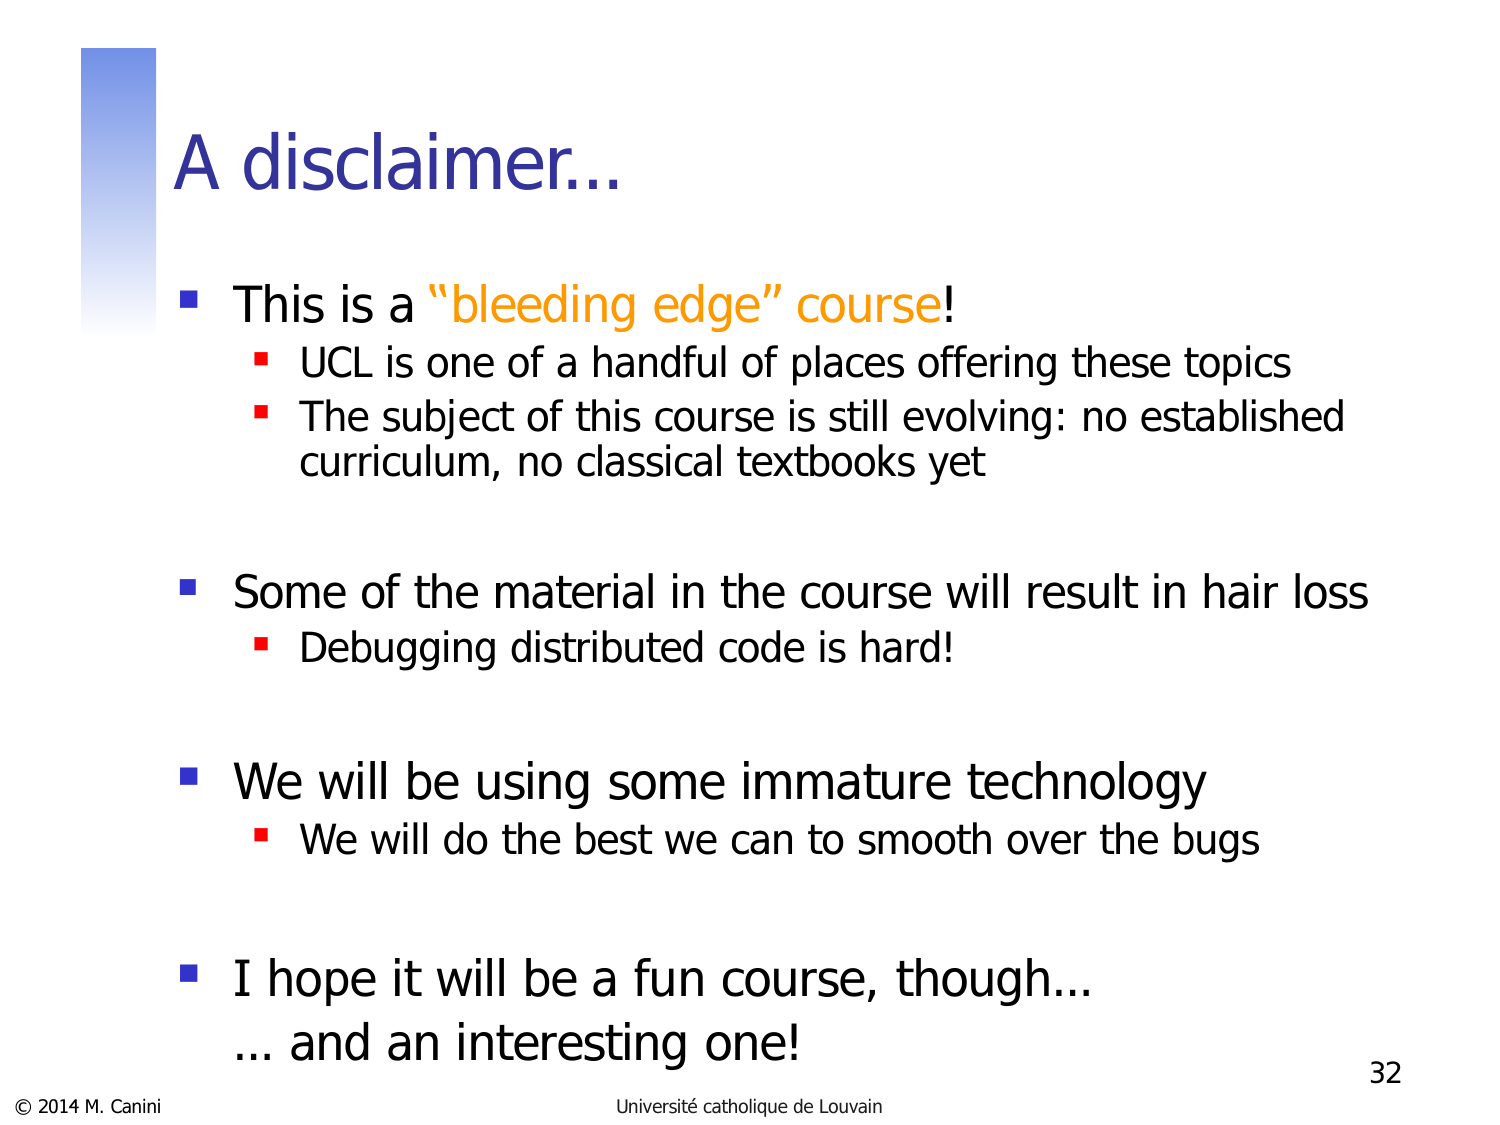

# A disclaimer…
This is a “bleeding edge” course!
UCL is one of a handful of places offering these topics
The subject of this course is still evolving: no established curriculum, no classical textbooks yet

Some of the material in the course will result in hair loss
Debugging distributed code is hard!

We will be using some immature technology
We will do the best we can to smooth over the bugs

I hope it will be a fun course, though…
	… and an interesting one!
32
Université catholique de Louvain